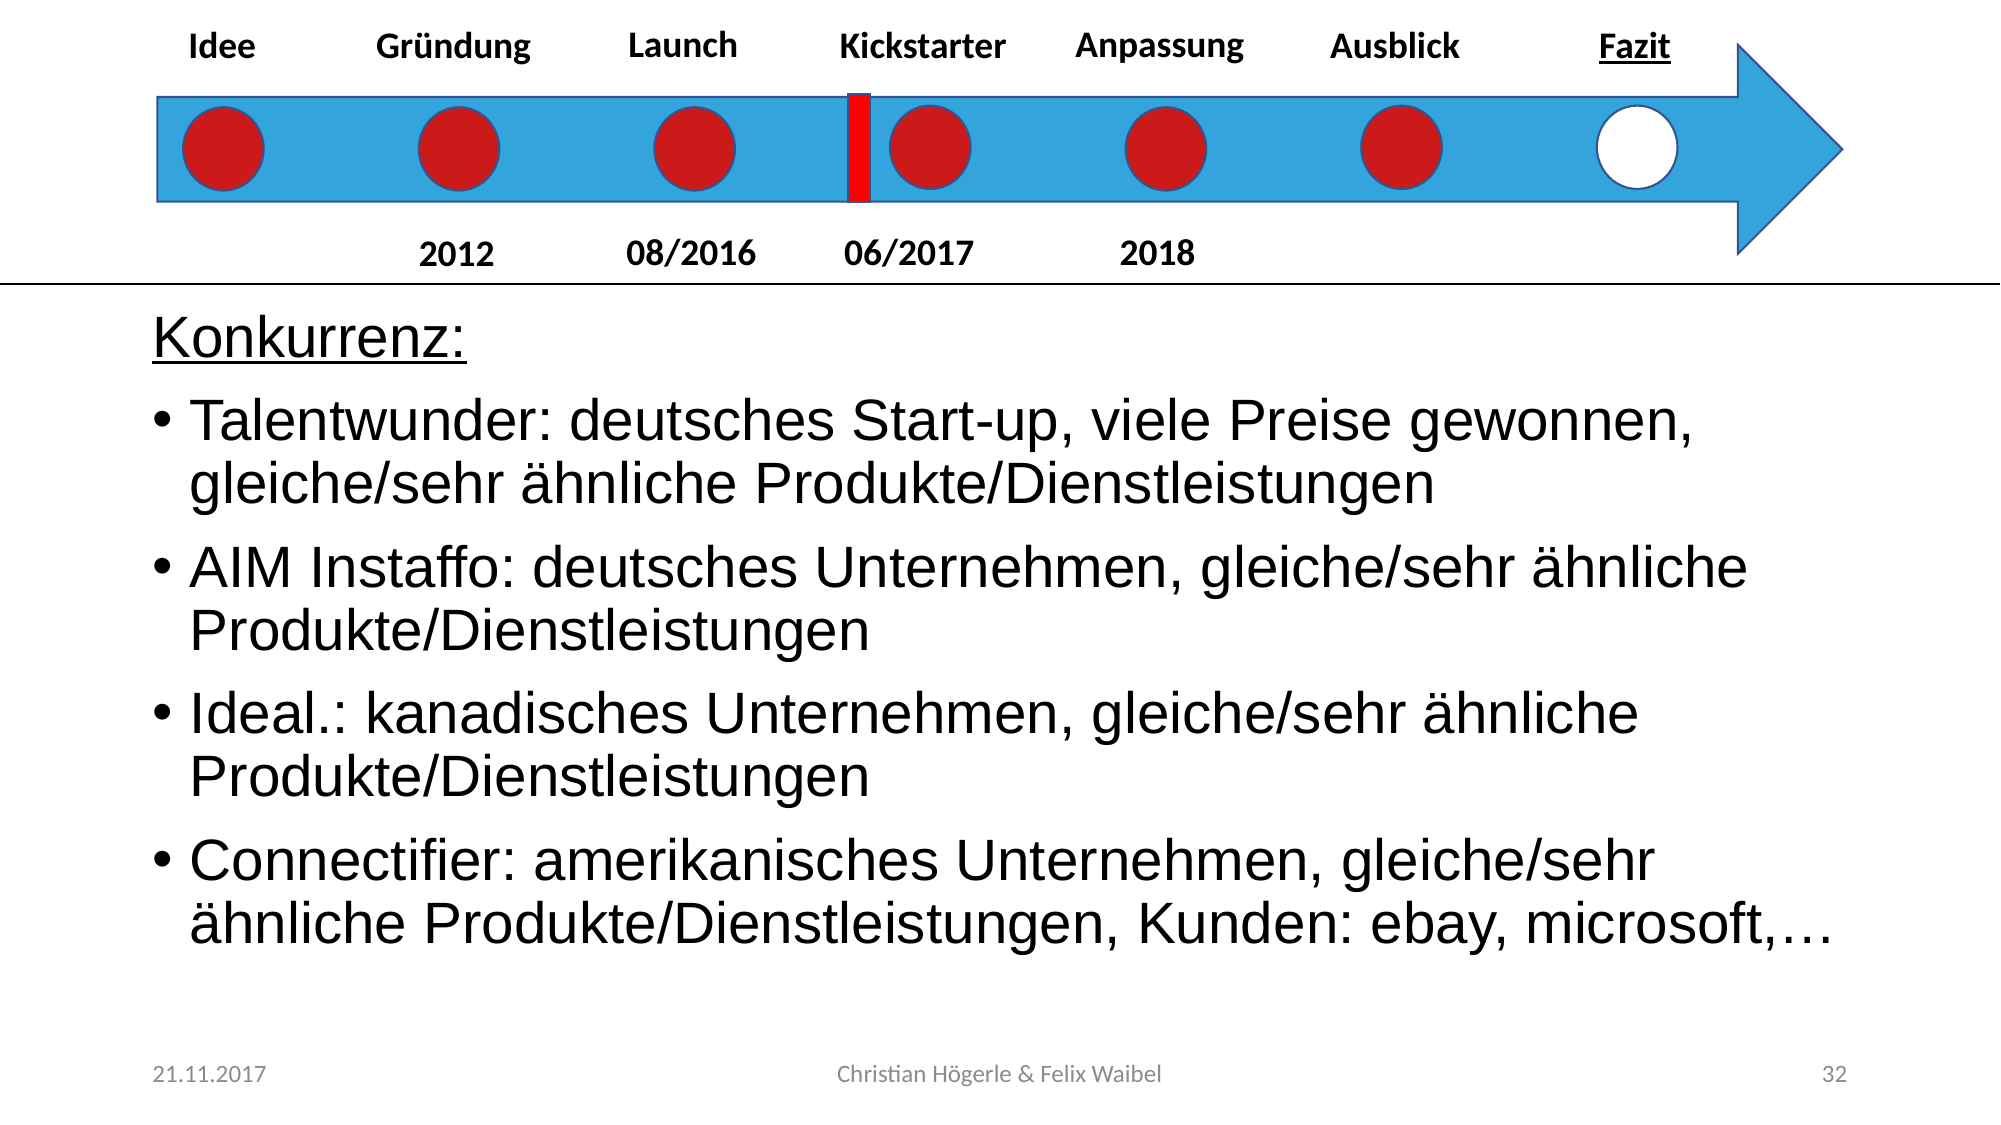

Anpassung
Launch
Idee
Gründung
Kickstarter
Ausblick
Fazit

08/2016
06/2017
2018
2012

Konkurrenz:
Talentwunder: deutsches Start-up, viele Preise gewonnen, gleiche/sehr ähnliche Produkte/Dienstleistungen
AIM Instaffo: deutsches Unternehmen, gleiche/sehr ähnliche Produkte/Dienstleistungen
Ideal.: kanadisches Unternehmen, gleiche/sehr ähnliche Produkte/Dienstleistungen
Connectifier: amerikanisches Unternehmen, gleiche/sehr ähnliche Produkte/Dienstleistungen, Kunden: ebay, microsoft,…

21.11.2017
Christian Högerle & Felix Waibel
32